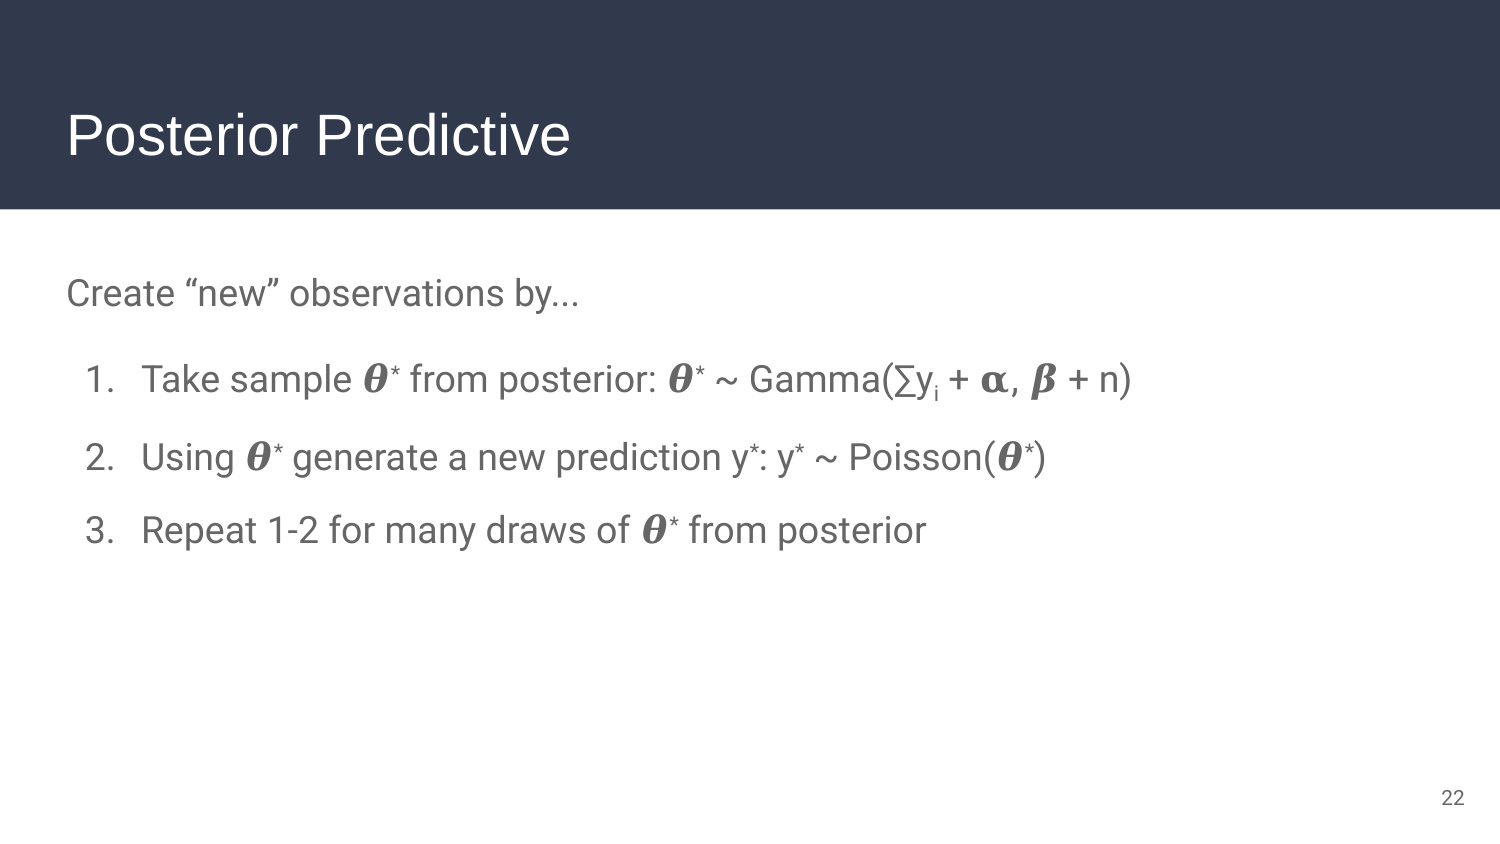

# Posterior Predictive
Create “new” observations by...
Take sample 𝜽* from posterior: 𝜽* ~ Gamma(∑yi + 𝛂, 𝜷 + n)
Using 𝜽* generate a new prediction y*: y* ~ Poisson(𝜽*)
Repeat 1-2 for many draws of 𝜽* from posterior
22